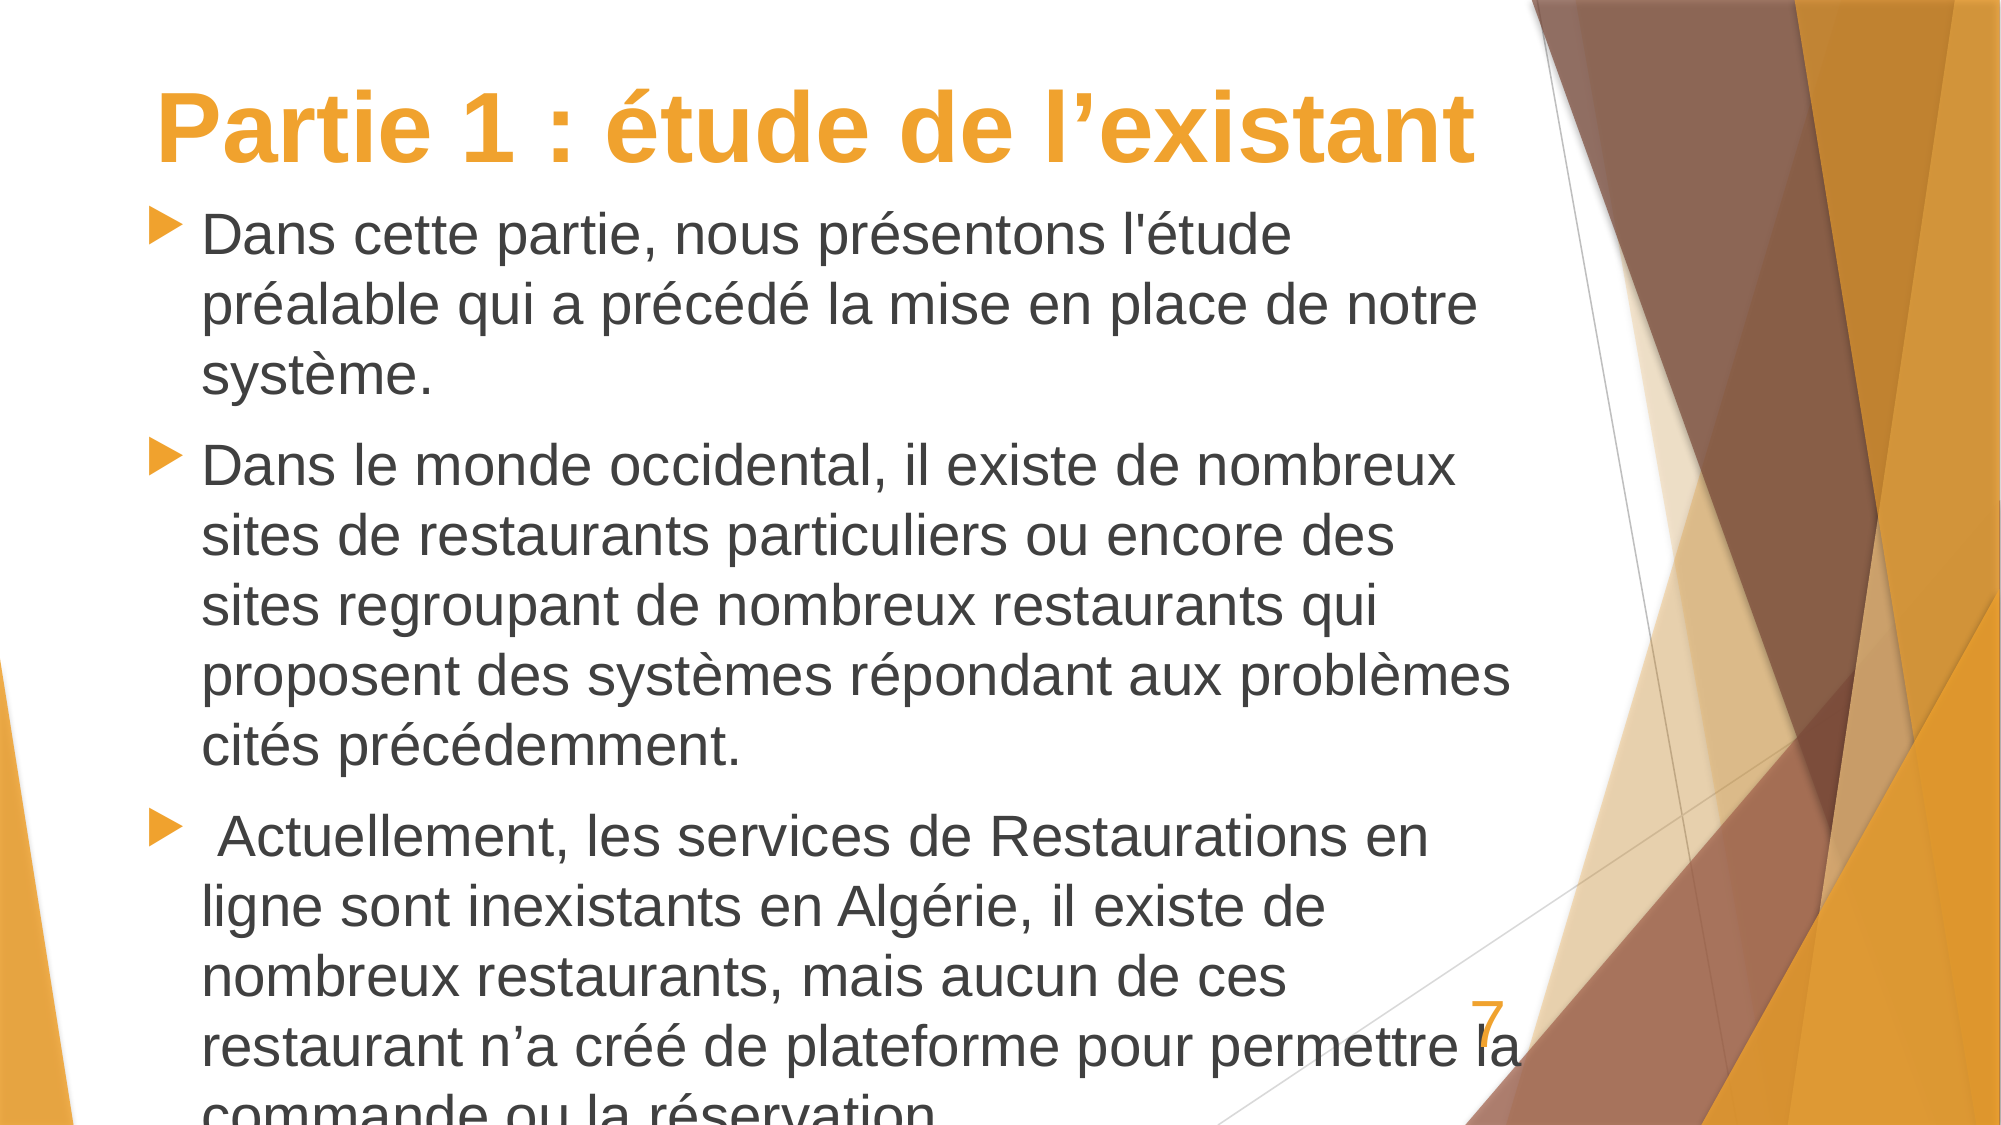

# Partie 1 : étude de l’existant
Dans cette partie, nous présentons l'étude préalable qui a précédé la mise en place de notre système.
Dans le monde occidental, il existe de nombreux sites de restaurants particuliers ou encore des sites regroupant de nombreux restaurants qui proposent des systèmes répondant aux problèmes cités précédemment.
 Actuellement, les services de Restaurations en ligne sont inexistants en Algérie, il existe de nombreux restaurants, mais aucun de ces restaurant n’a créé de plateforme pour permettre la commande ou la réservation.

7